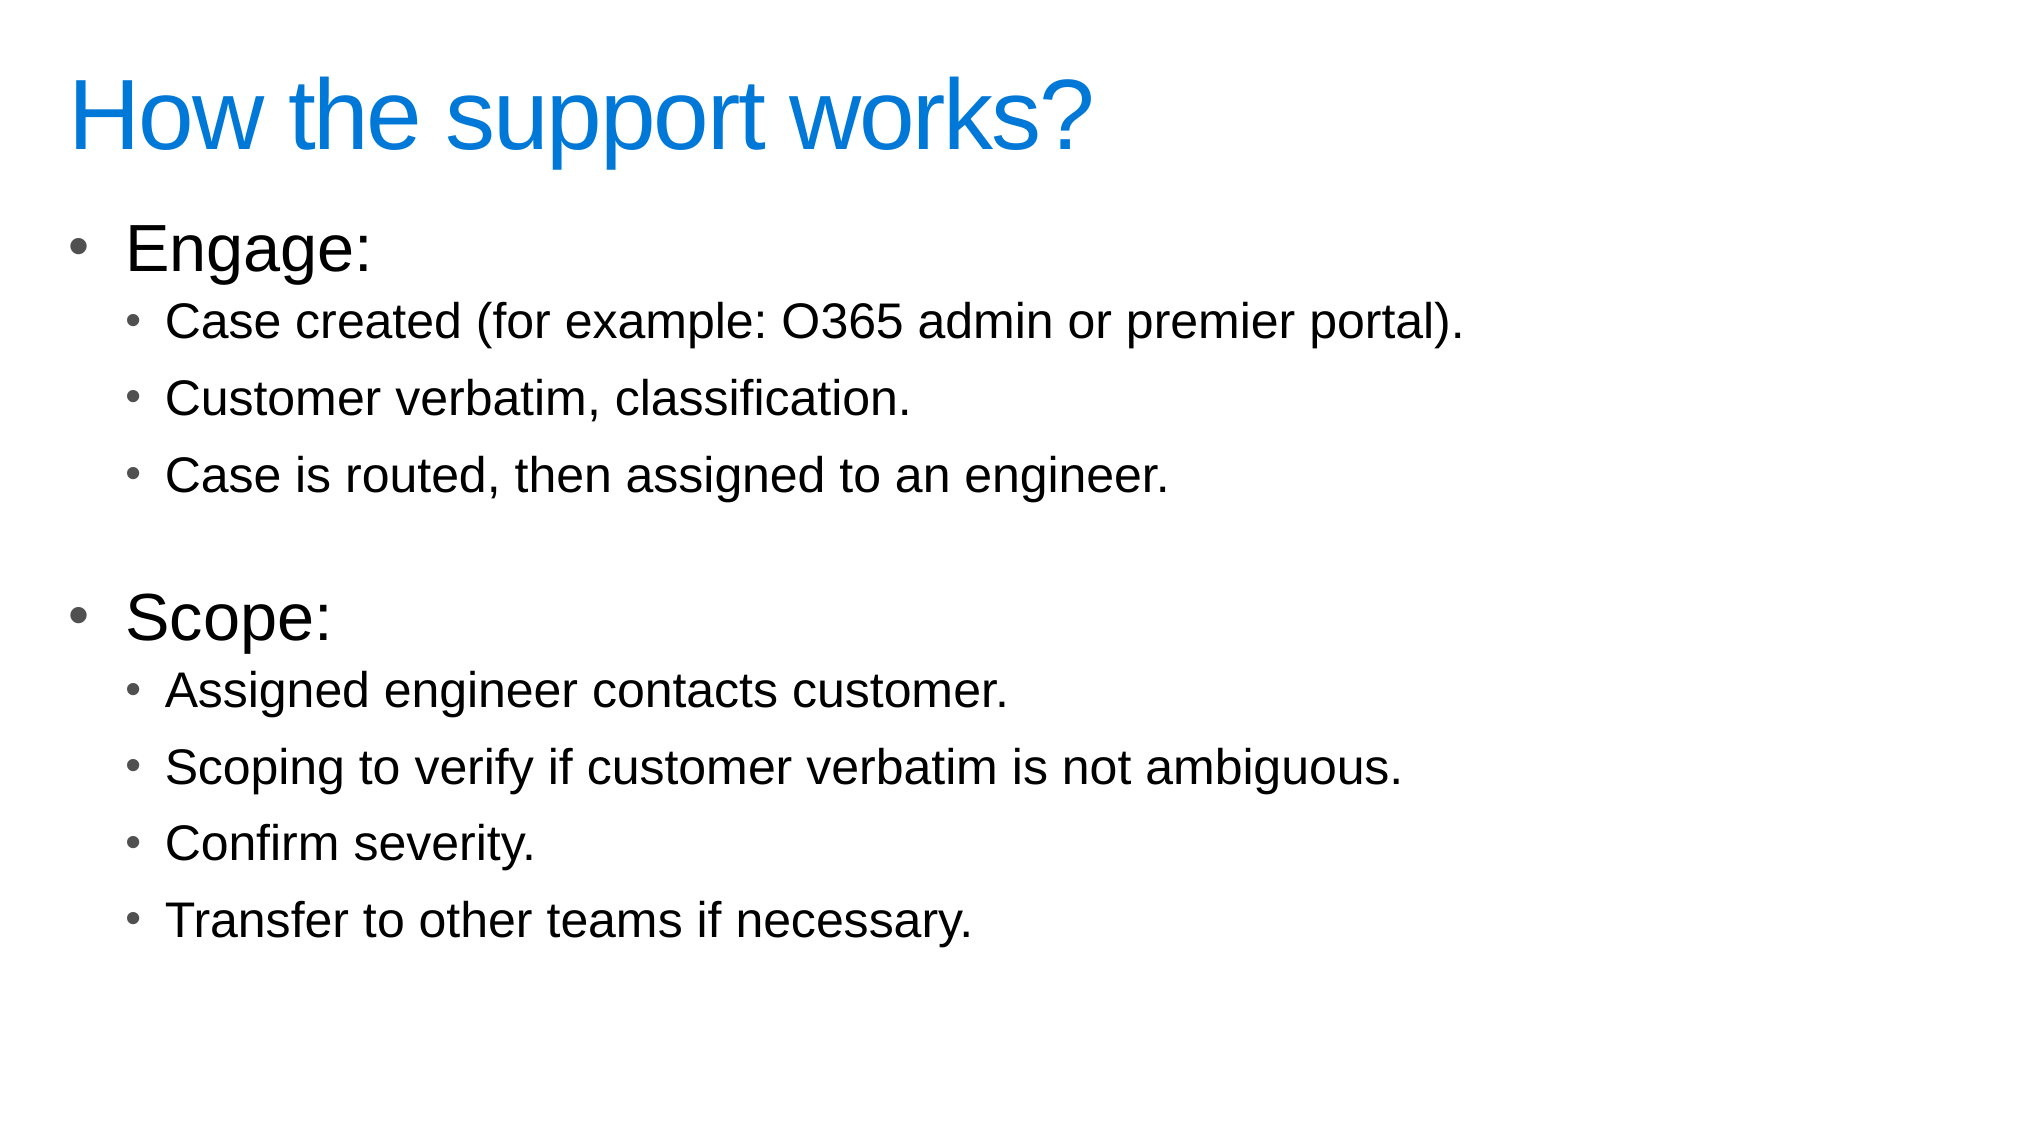

# How the support works?
Engage:
Case created (for example: O365 admin or premier portal).
Customer verbatim, classification.
Case is routed, then assigned to an engineer.
Scope:
Assigned engineer contacts customer.
Scoping to verify if customer verbatim is not ambiguous.
Confirm severity.
Transfer to other teams if necessary.